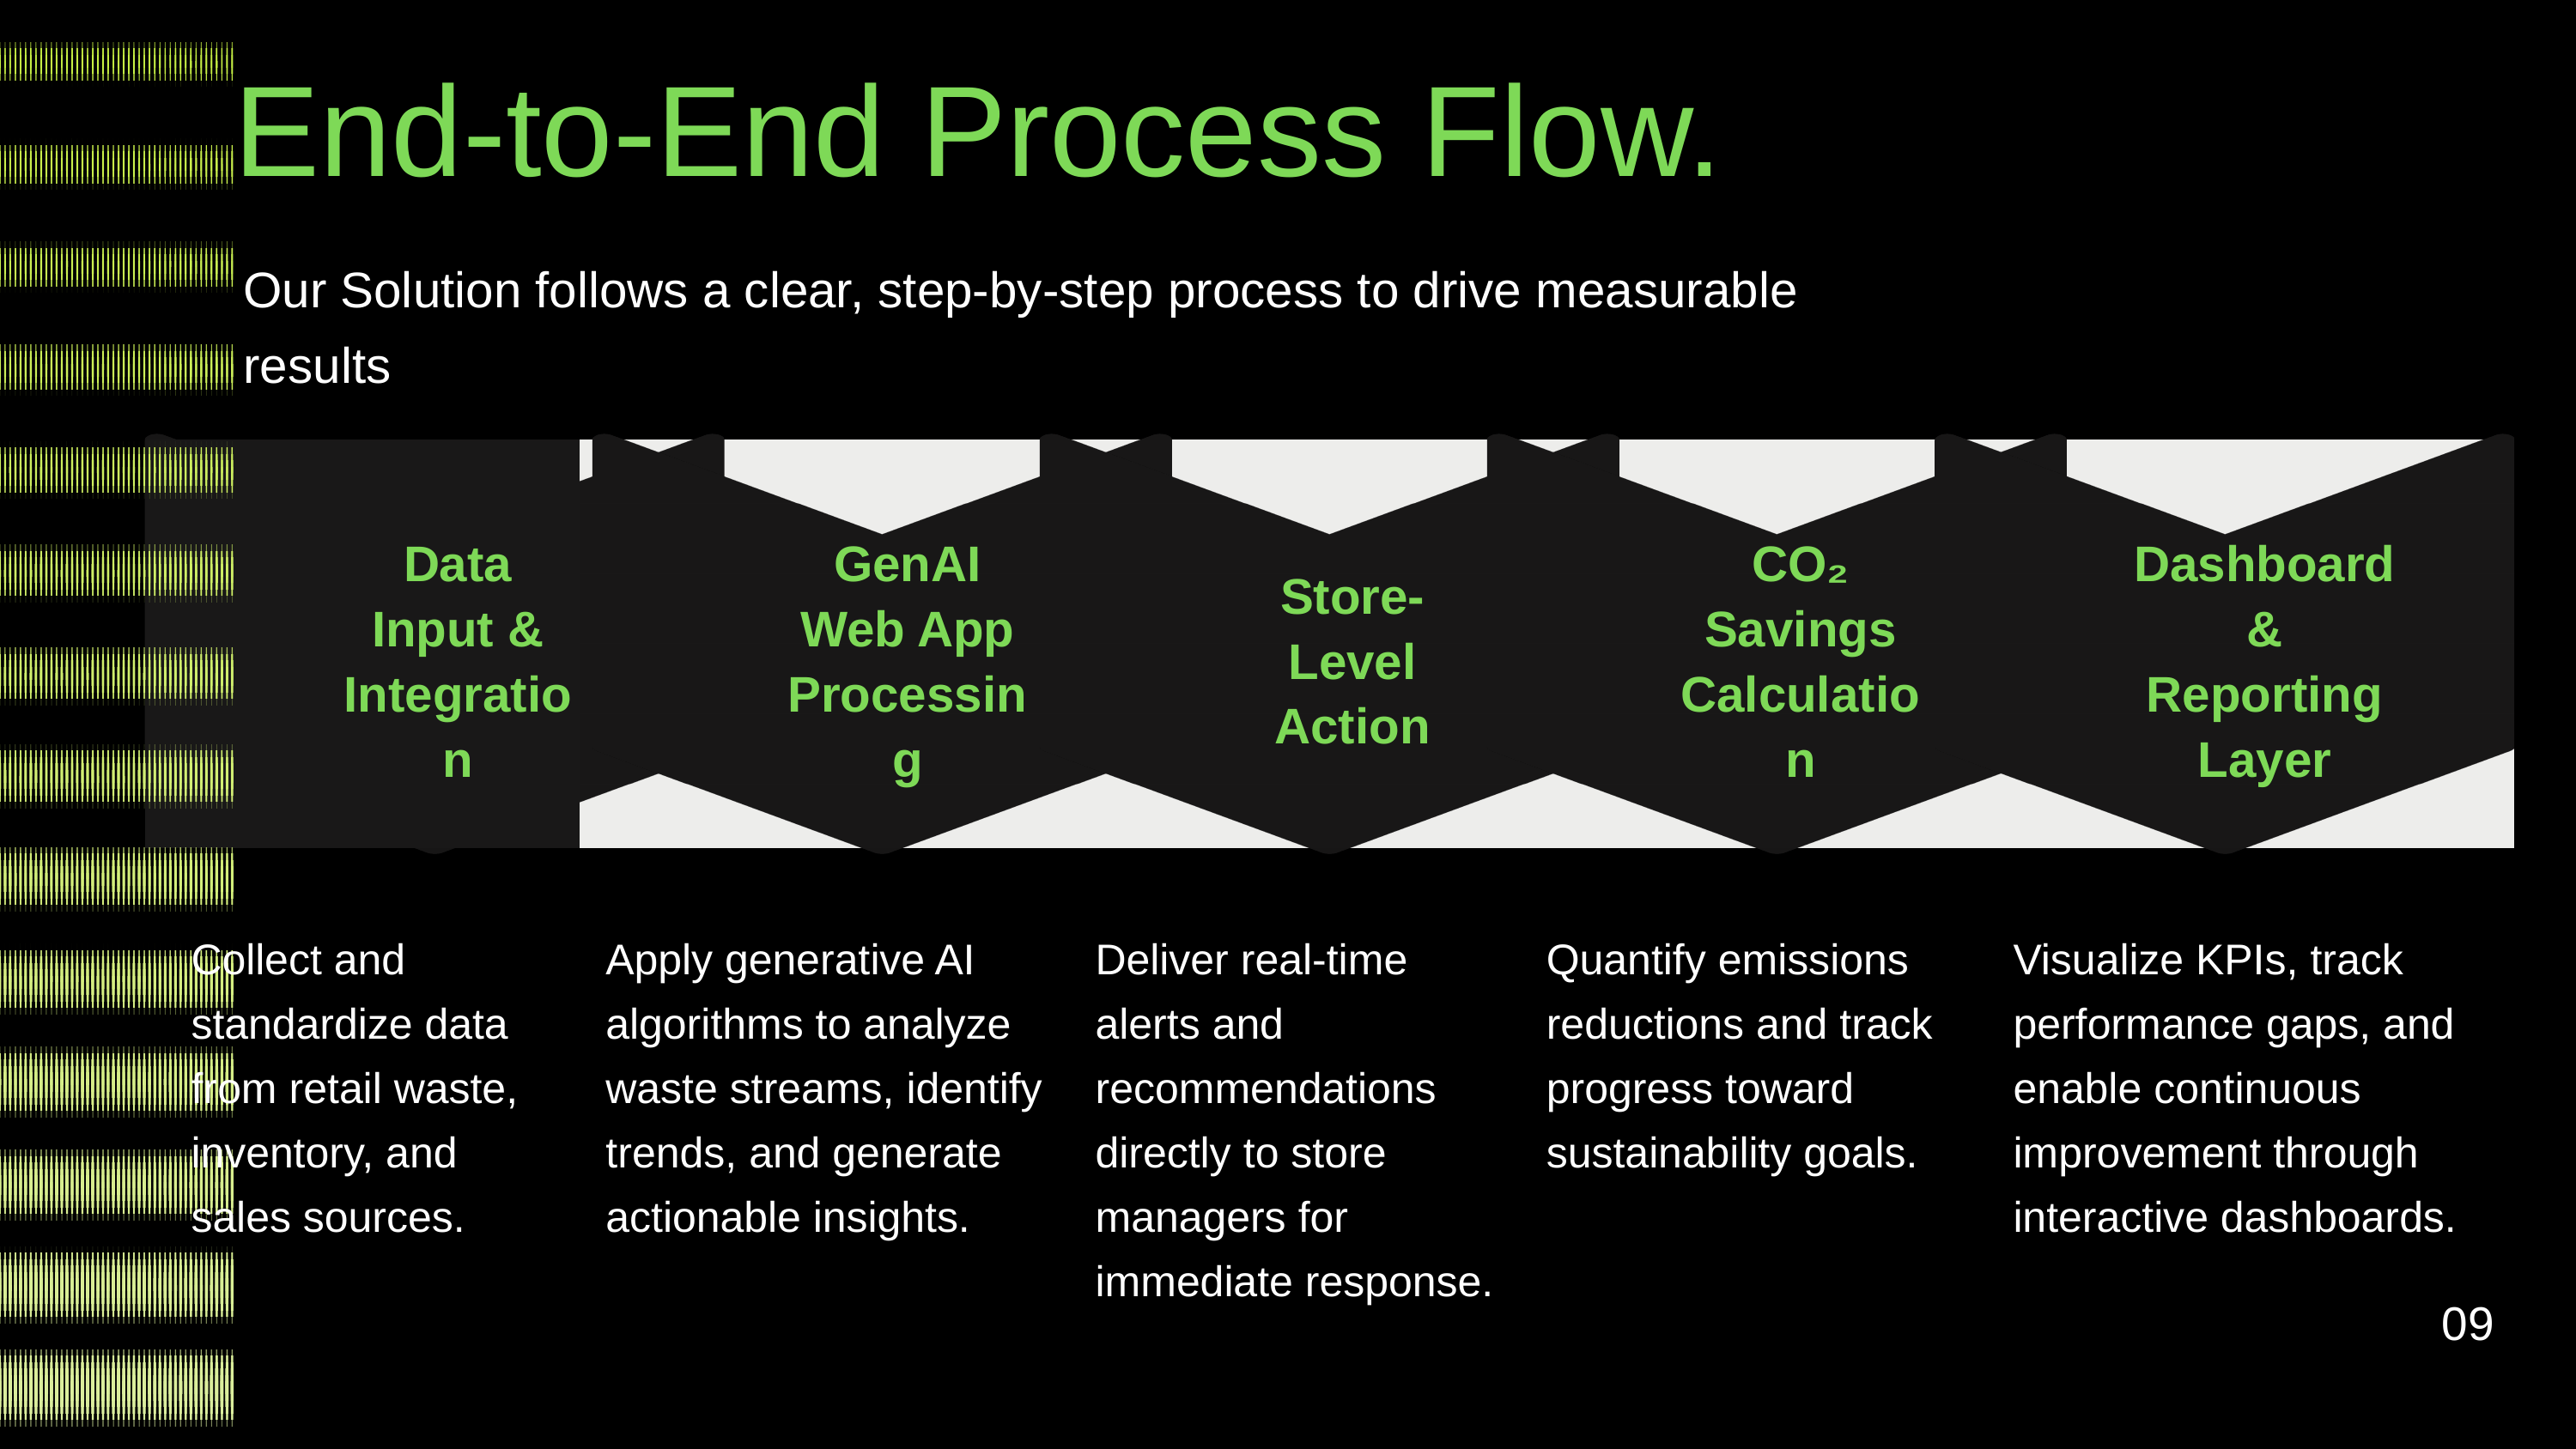

End-to-End Process Flow.

Our Solution follows a clear, step-by-step process to drive measurable results

Data Input & Integration
GenAI Web App Processing
CO₂ Savings Calculation
Dashboard & Reporting Layer
Store-Level Action
Collect and standardize data from retail waste, inventory, and sales sources.
Apply generative AI algorithms to analyze waste streams, identify trends, and generate actionable insights.
Deliver real-time alerts and recommendations directly to store managers for immediate response.
Quantify emissions reductions and track progress toward sustainability goals.
Visualize KPIs, track performance gaps, and enable continuous improvement through interactive dashboards.
09